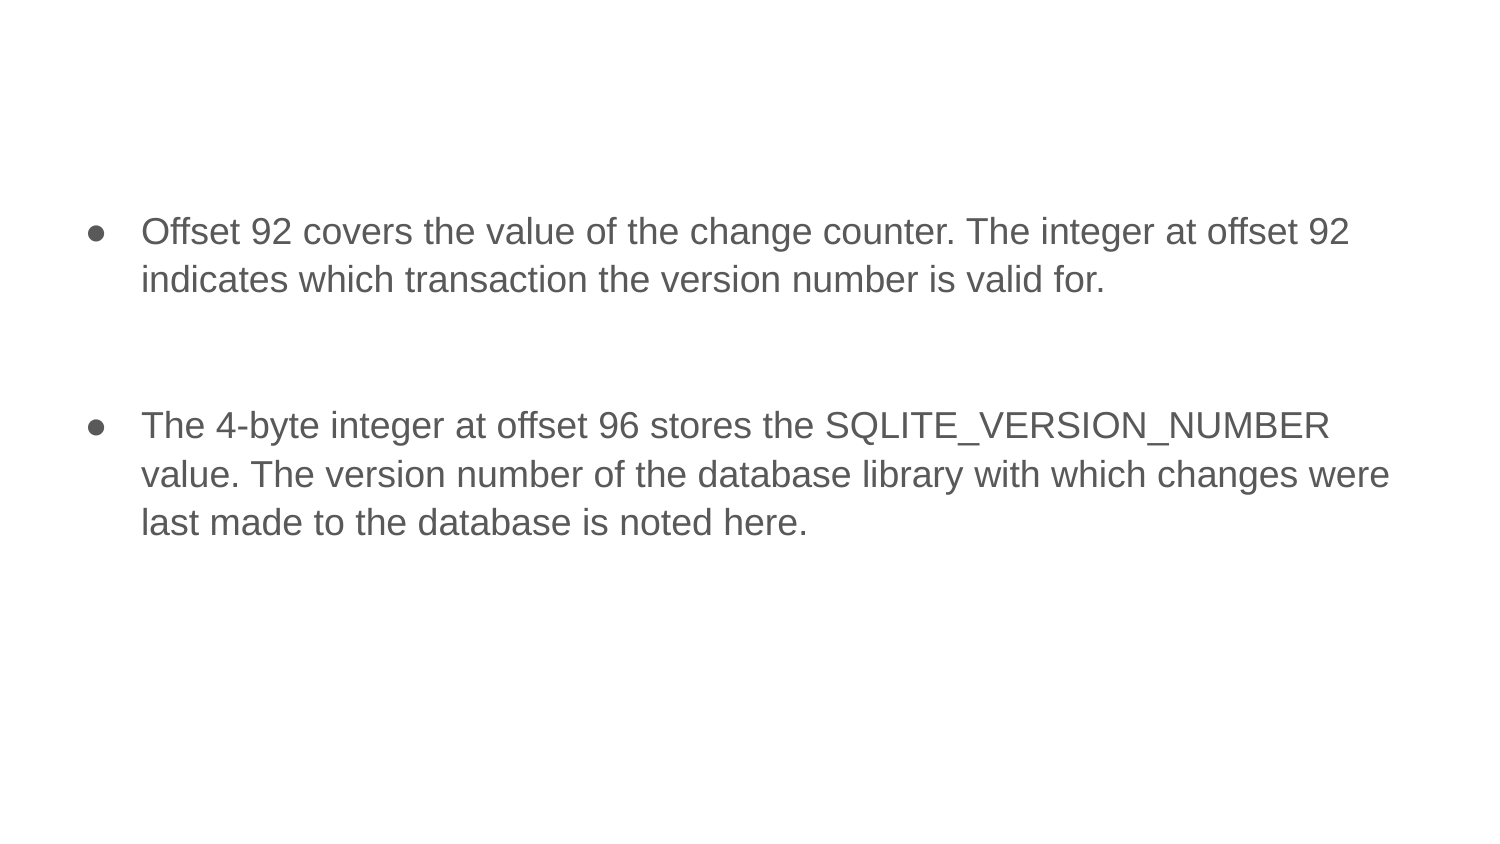

#
Offset 92 covers the value of the change counter. The integer at offset 92 indicates which transaction the version number is valid for.

The 4-byte integer at offset 96 stores the SQLITE_VERSION_NUMBER value. The version number of the database library with which changes were last made to the database is noted here.